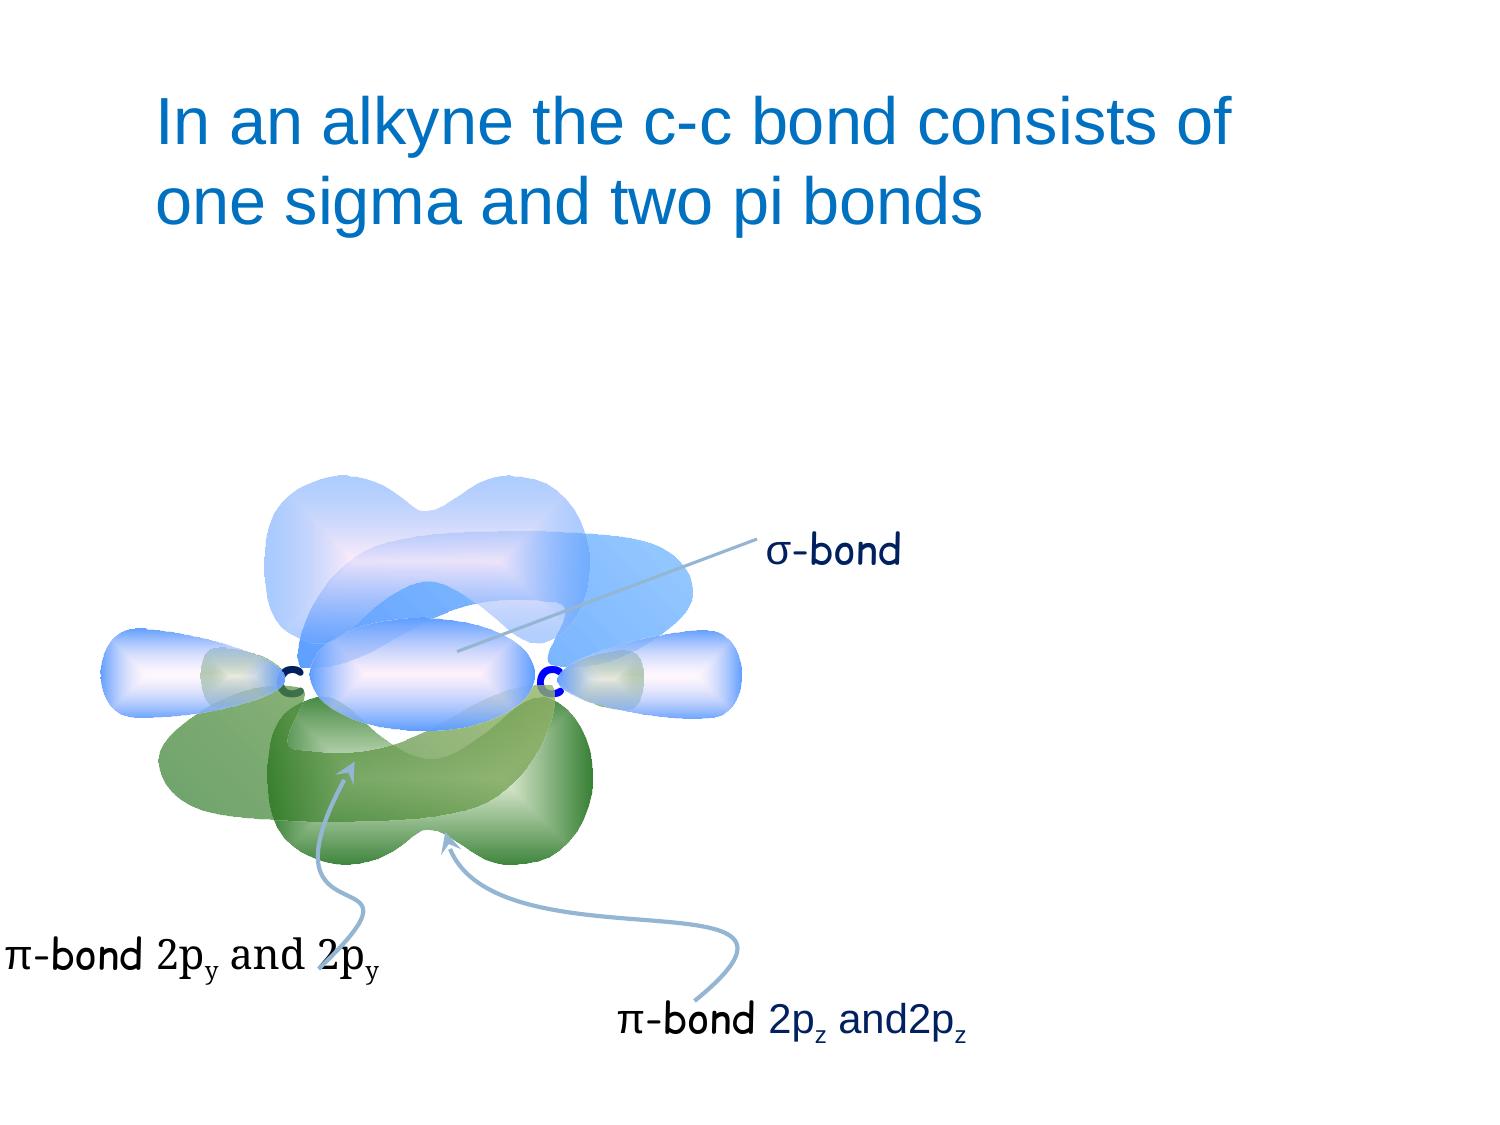

In an alkyne the c-c bond consists of one sigma and two pi bonds

σ-bond

π-bond 2py and 2py

π-bond 2pz and2pz
c
c